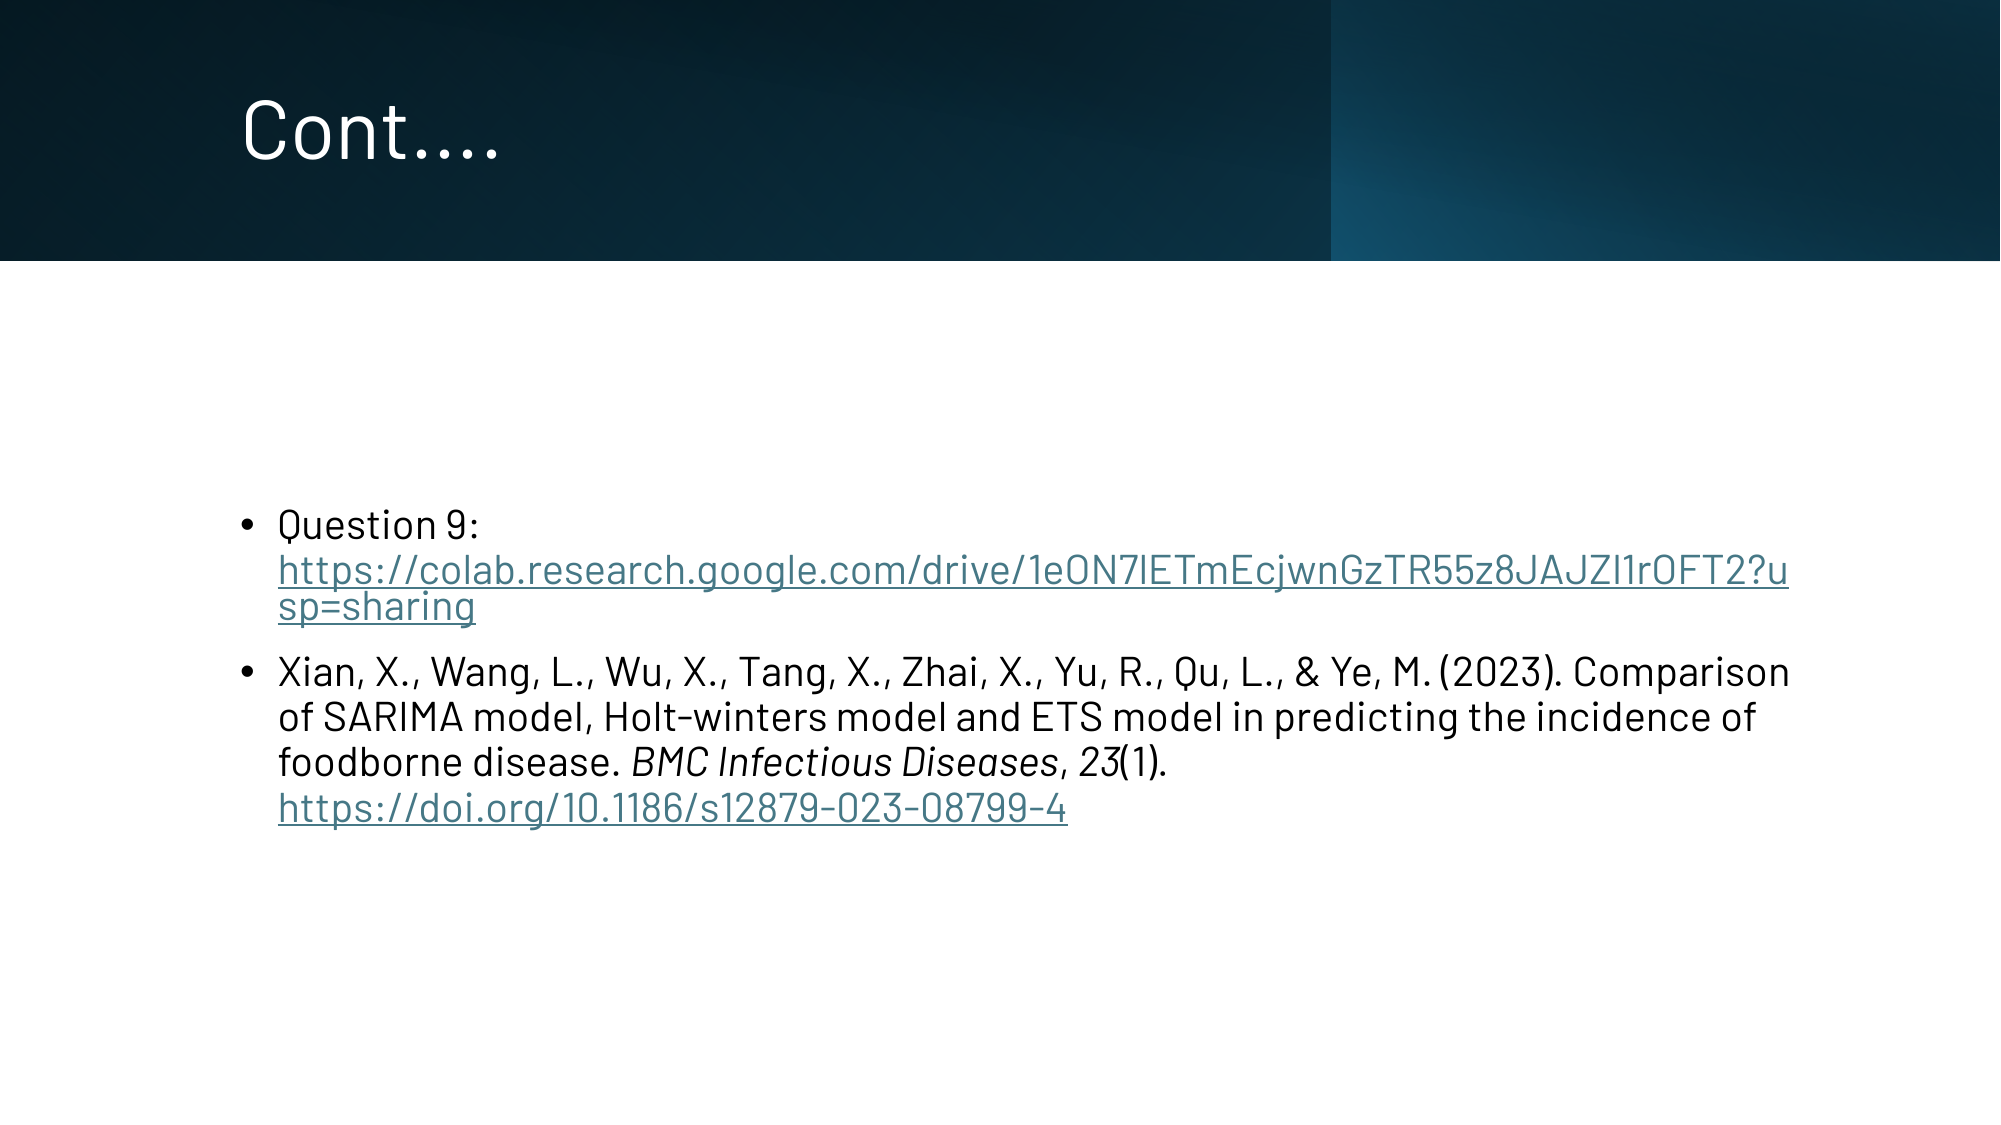

# Cont....
Question 9: https://colab.research.google.com/drive/1eON7lETmEcjwnGzTR55z8JAJZl1rOFT2?usp=sharing
Xian, X., Wang, L., Wu, X., Tang, X., Zhai, X., Yu, R., Qu, L., & Ye, M. (2023). Comparison of SARIMA model, Holt-winters model and ETS model in predicting the incidence of foodborne disease. BMC Infectious Diseases, 23(1). https://doi.org/10.1186/s12879-023-08799-4